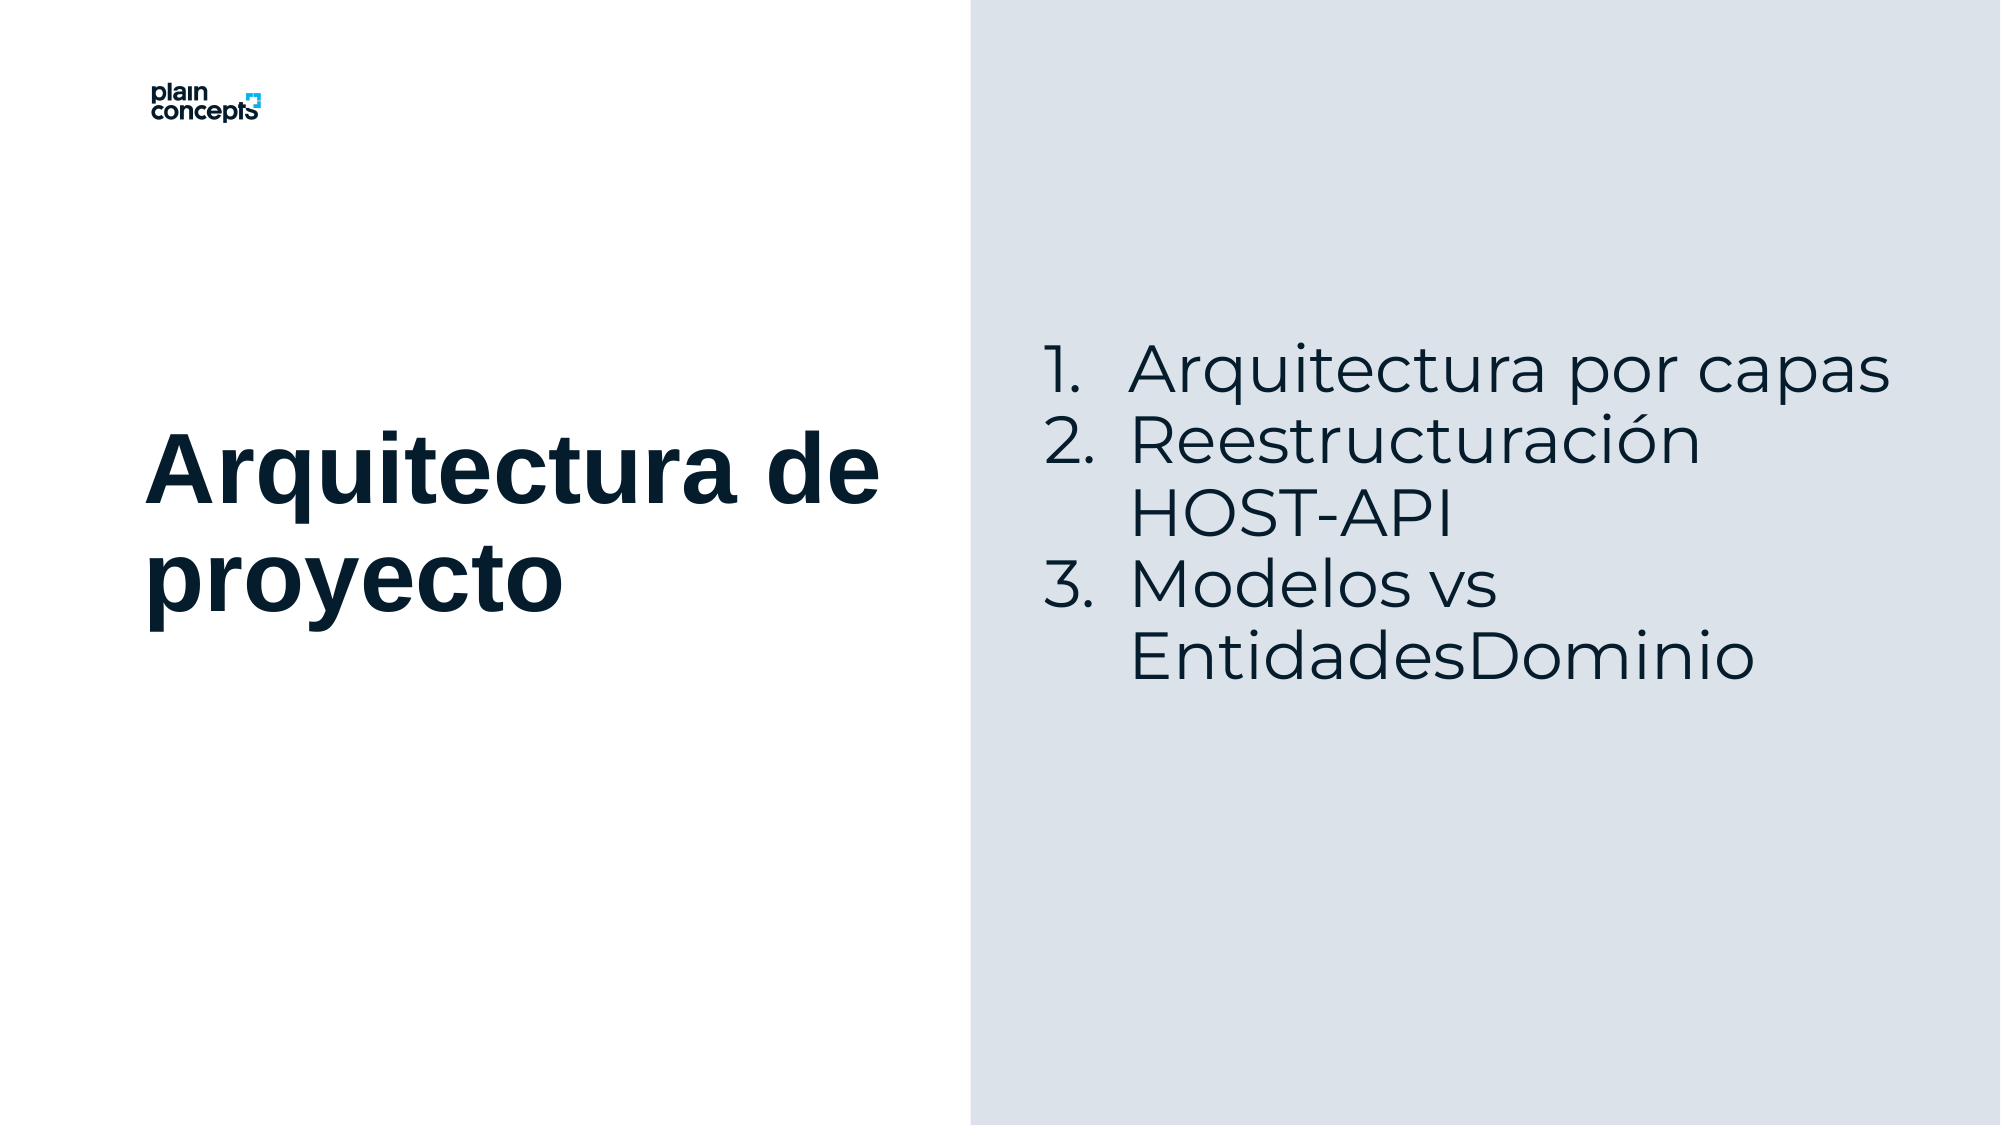

Arquitectura por capas
Reestructuración HOST-API
Modelos vs EntidadesDominio

Arquitectura de proyecto